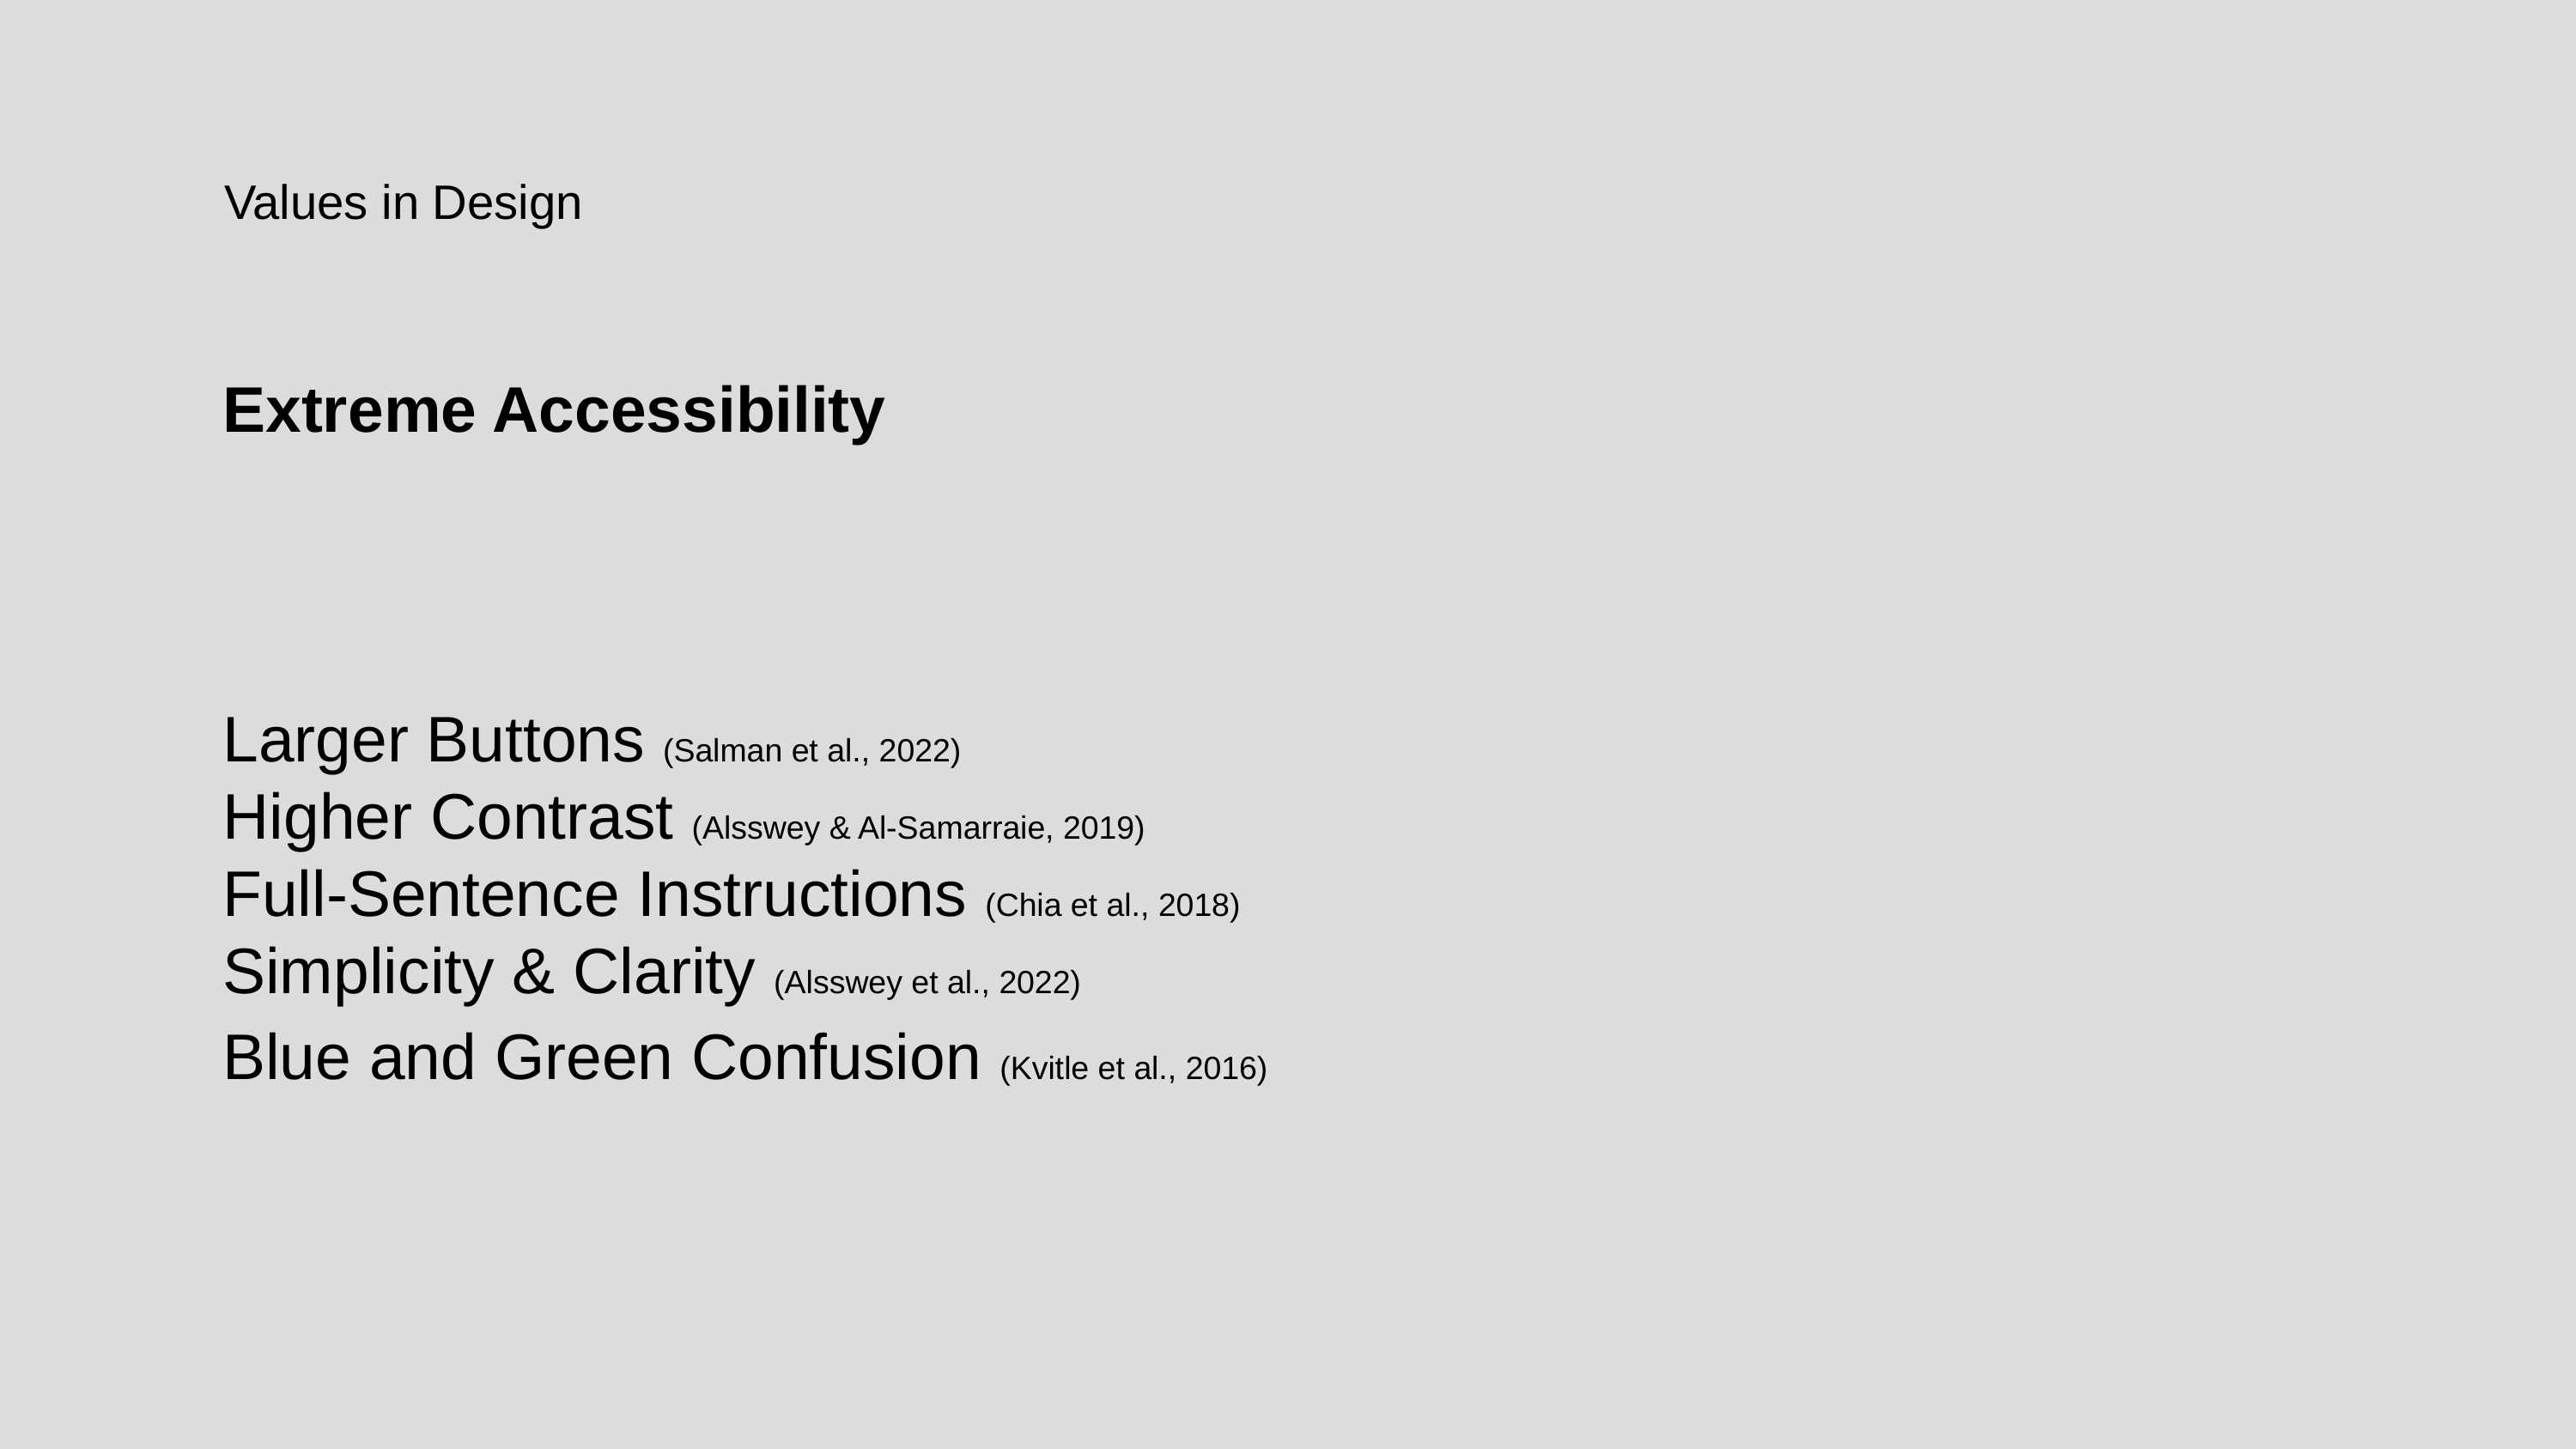

Values in Design
Extreme Accessibility
Larger Buttons (Salman et al., 2022)
Higher Contrast (Alsswey & Al-Samarraie, 2019)
Full-Sentence Instructions (Chia et al., 2018)
Simplicity & Clarity (Alsswey et al., 2022)
Blue and Green Confusion (Kvitle et al., 2016)